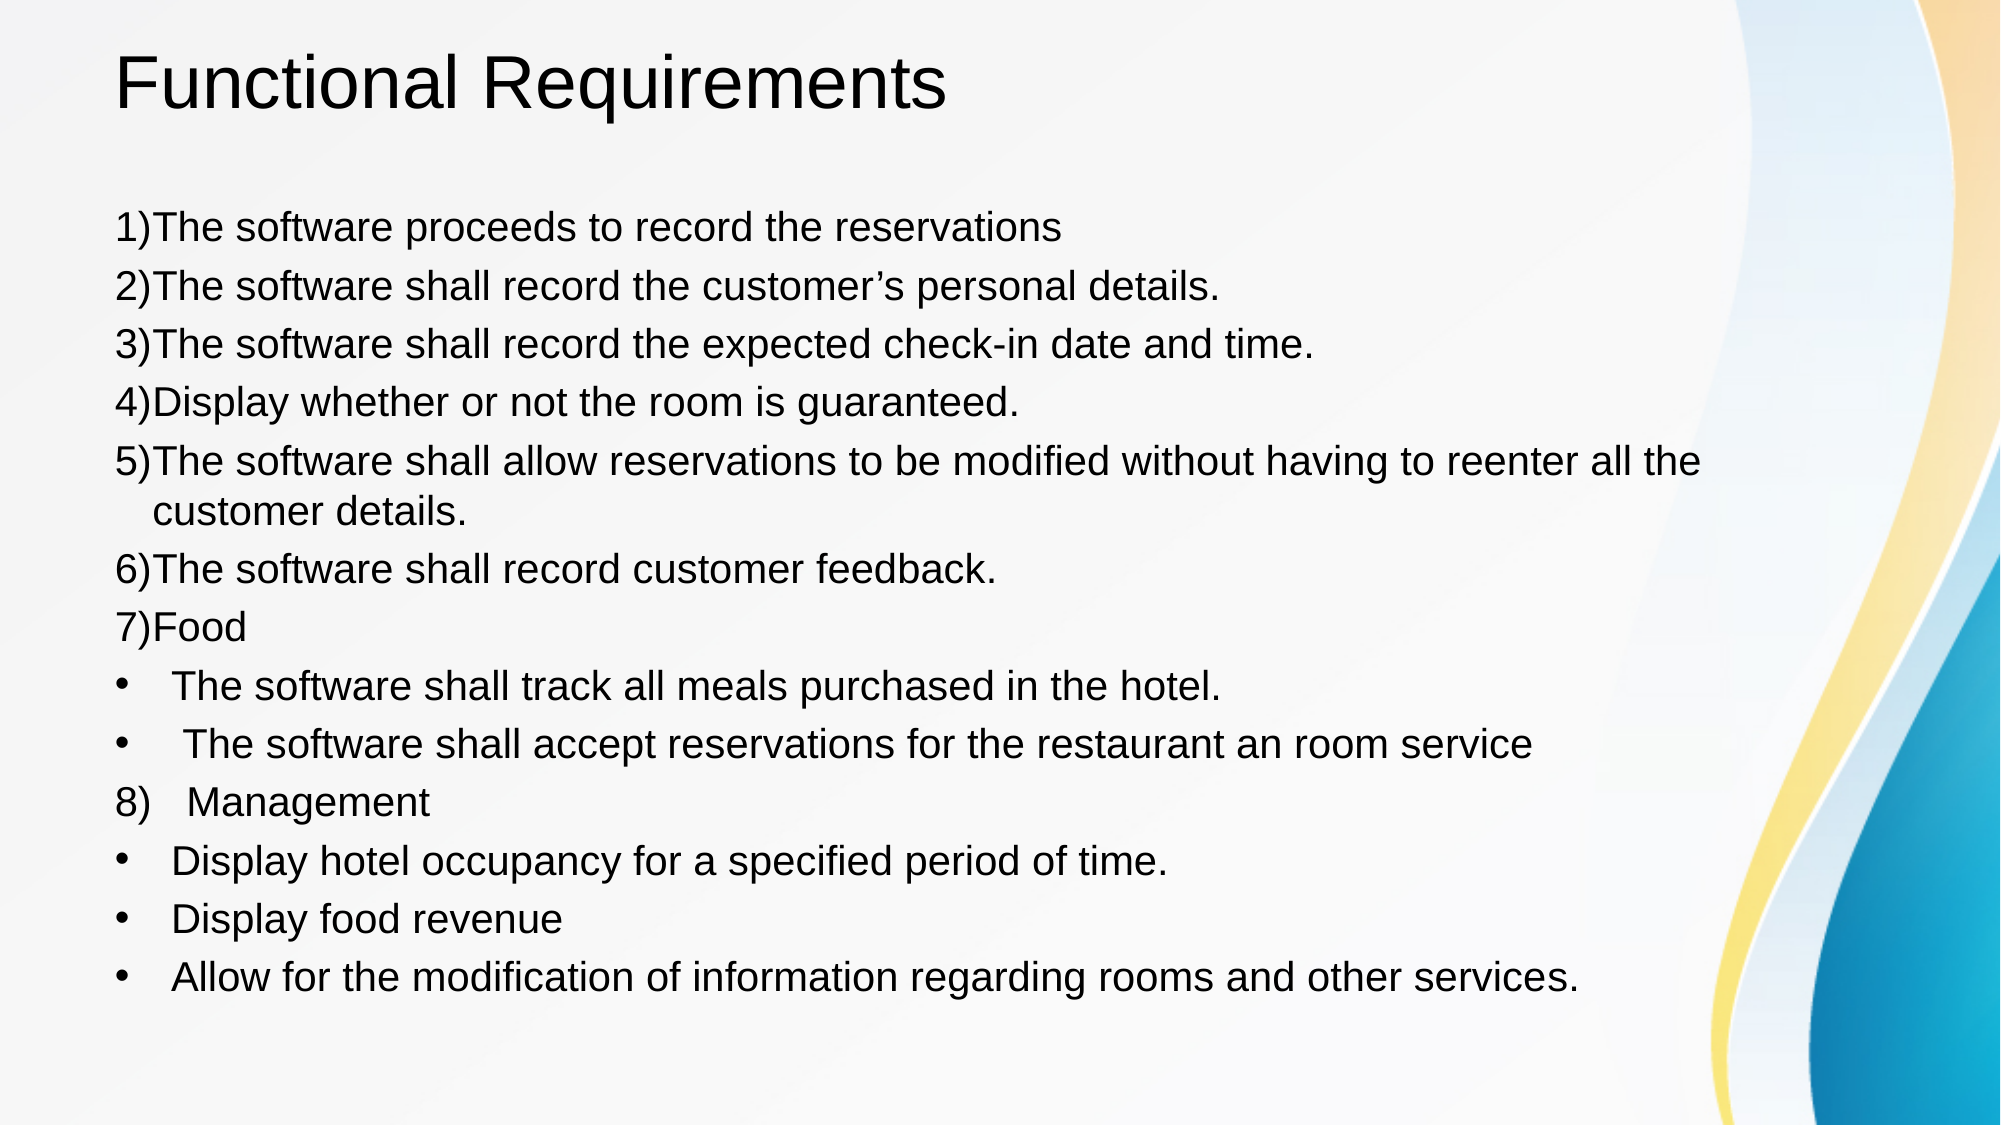

# Functional Requirements
The software proceeds to record the reservations
The software shall record the customer’s personal details.
The software shall record the expected check-in date and time.
Display whether or not the room is guaranteed.
The software shall allow reservations to be modified without having to reenter all the customer details.
The software shall record customer feedback.
Food
The software shall track all meals purchased in the hotel.
 The software shall accept reservations for the restaurant an room service
8)   Management
Display hotel occupancy for a specified period of time.
Display food revenue
Allow for the modification of information regarding rooms and other services.